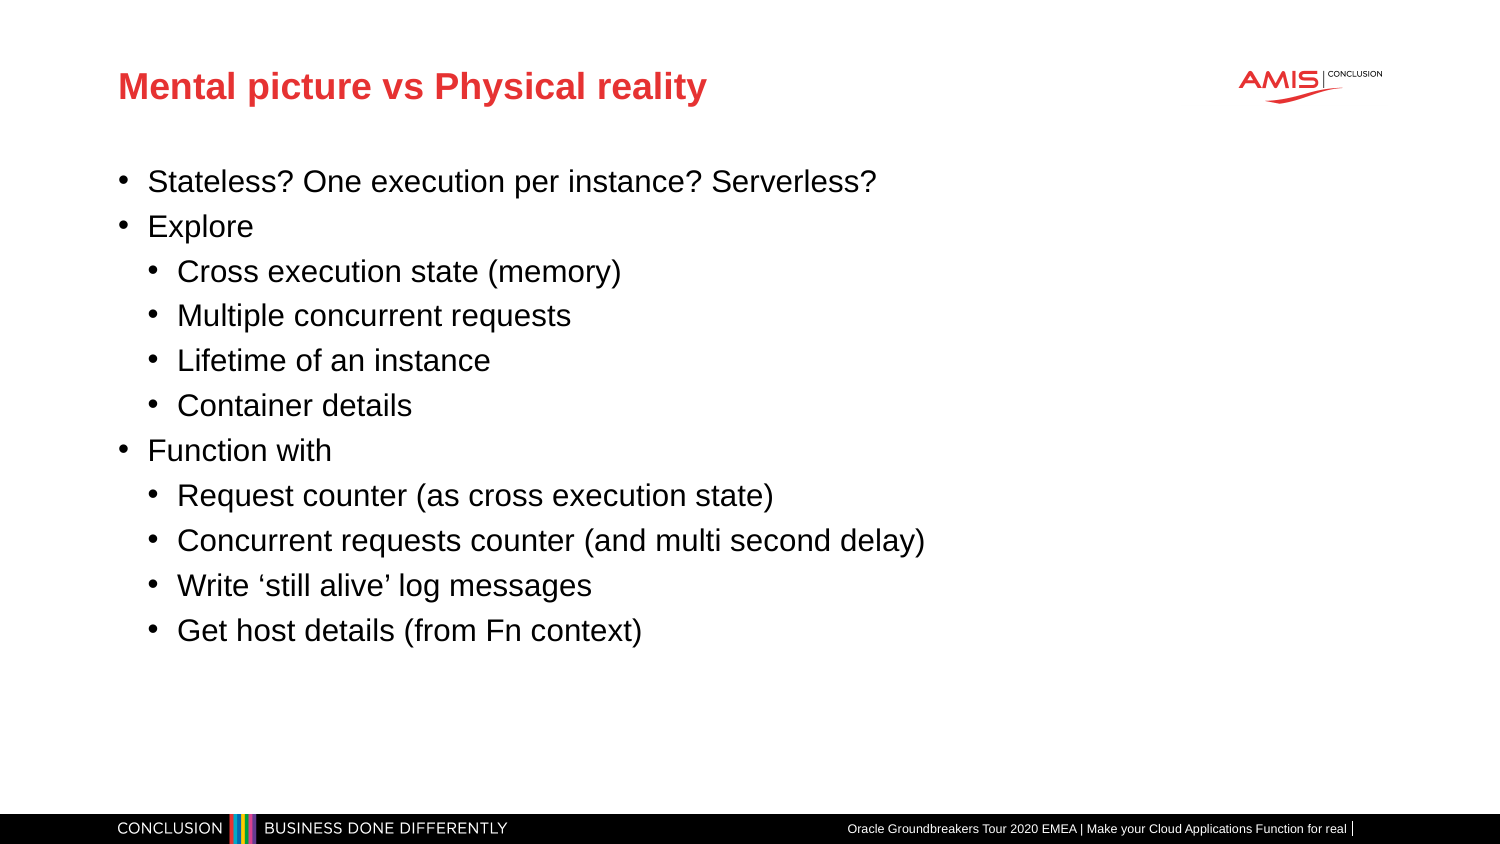

# Mental picture vs Physical reality
Stateless? One execution per instance? Serverless?
Explore
Cross execution state (memory)
Multiple concurrent requests
Lifetime of an instance
Container details
Function with
Request counter (as cross execution state)
Concurrent requests counter (and multi second delay)
Write ‘still alive’ log messages
Get host details (from Fn context)

Oracle Groundbreakers Tour 2020 EMEA | Make your Cloud Applications Function for real